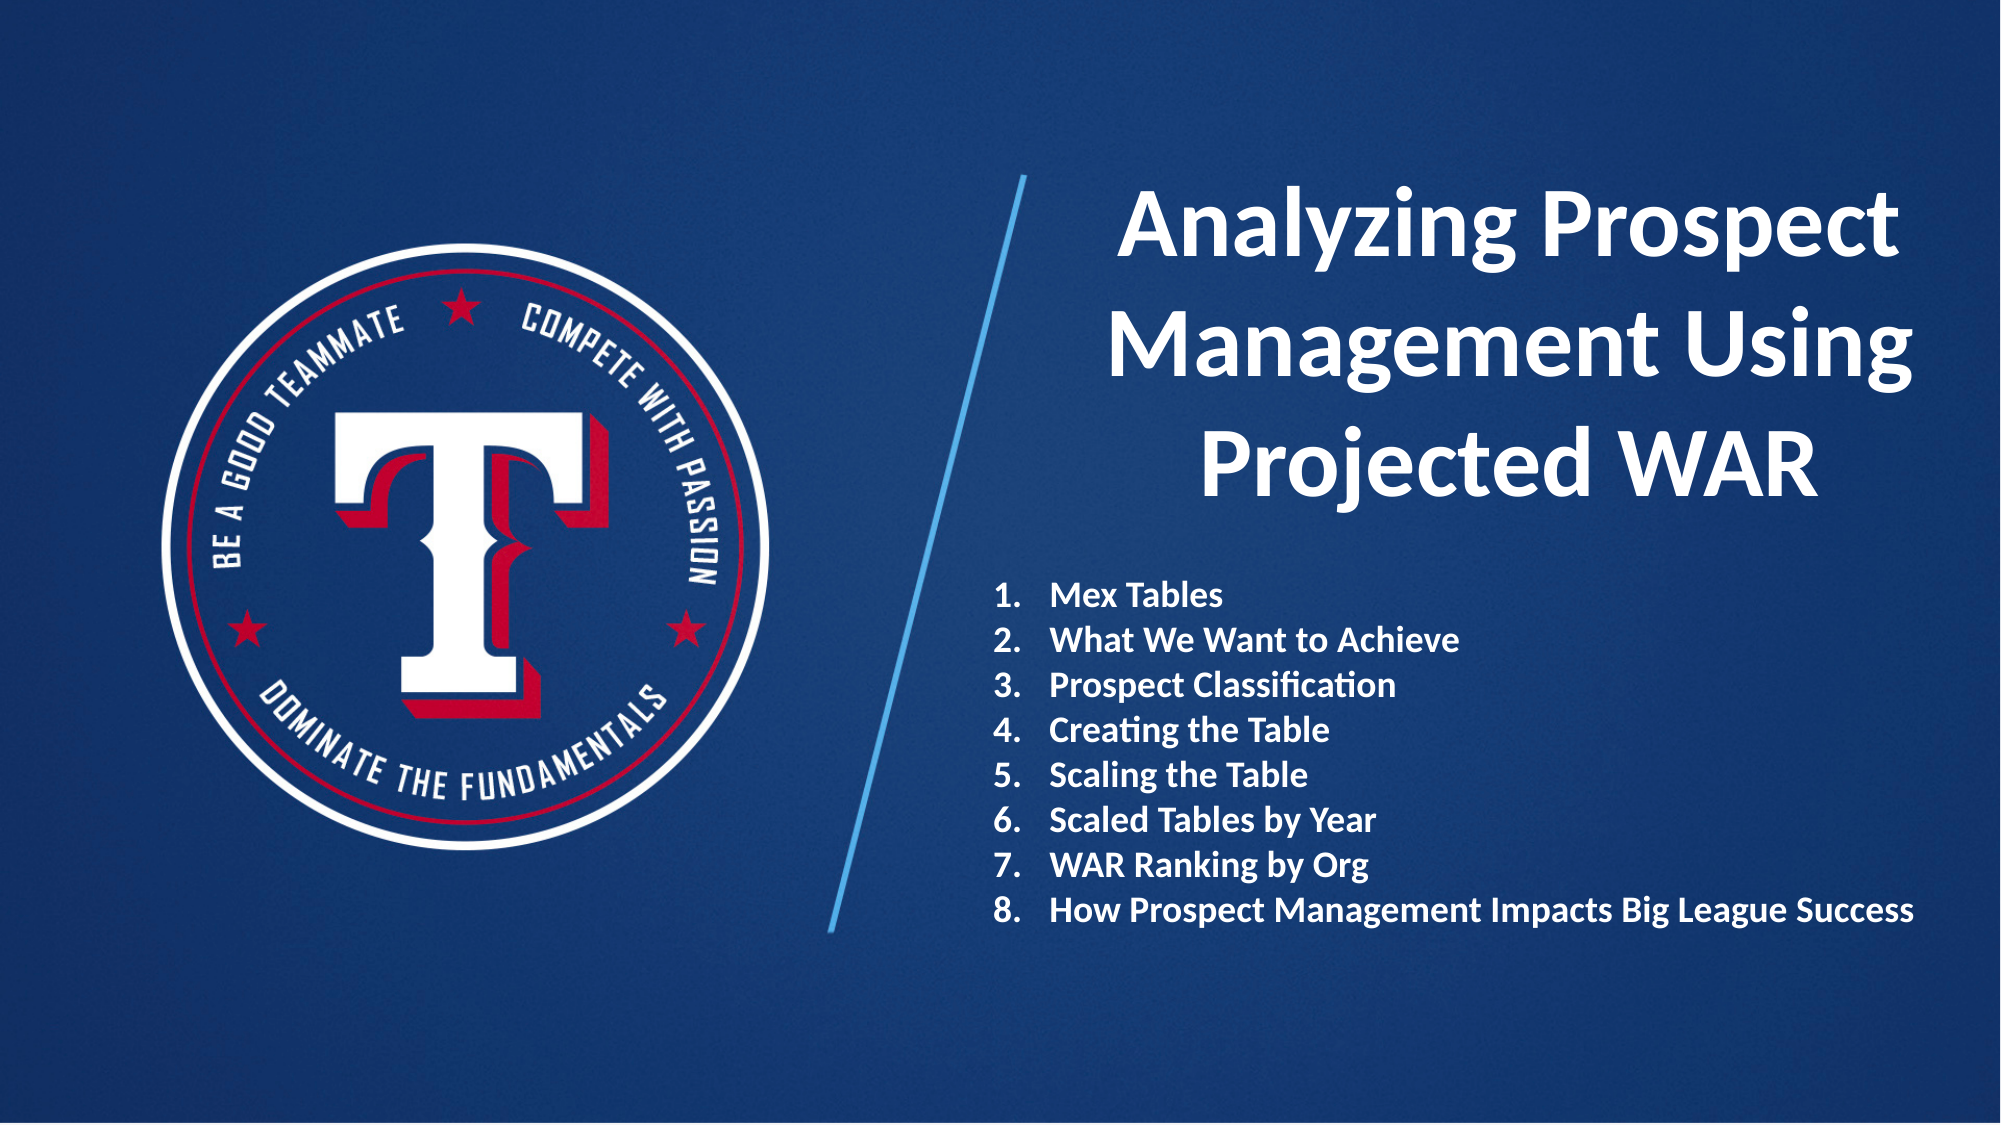

Analyzing Prospect Management Using Projected WAR
Mex Tables
What We Want to Achieve
Prospect Classification
Creating the Table
Scaling the Table
Scaled Tables by Year
WAR Ranking by Org
How Prospect Management Impacts Big League Success